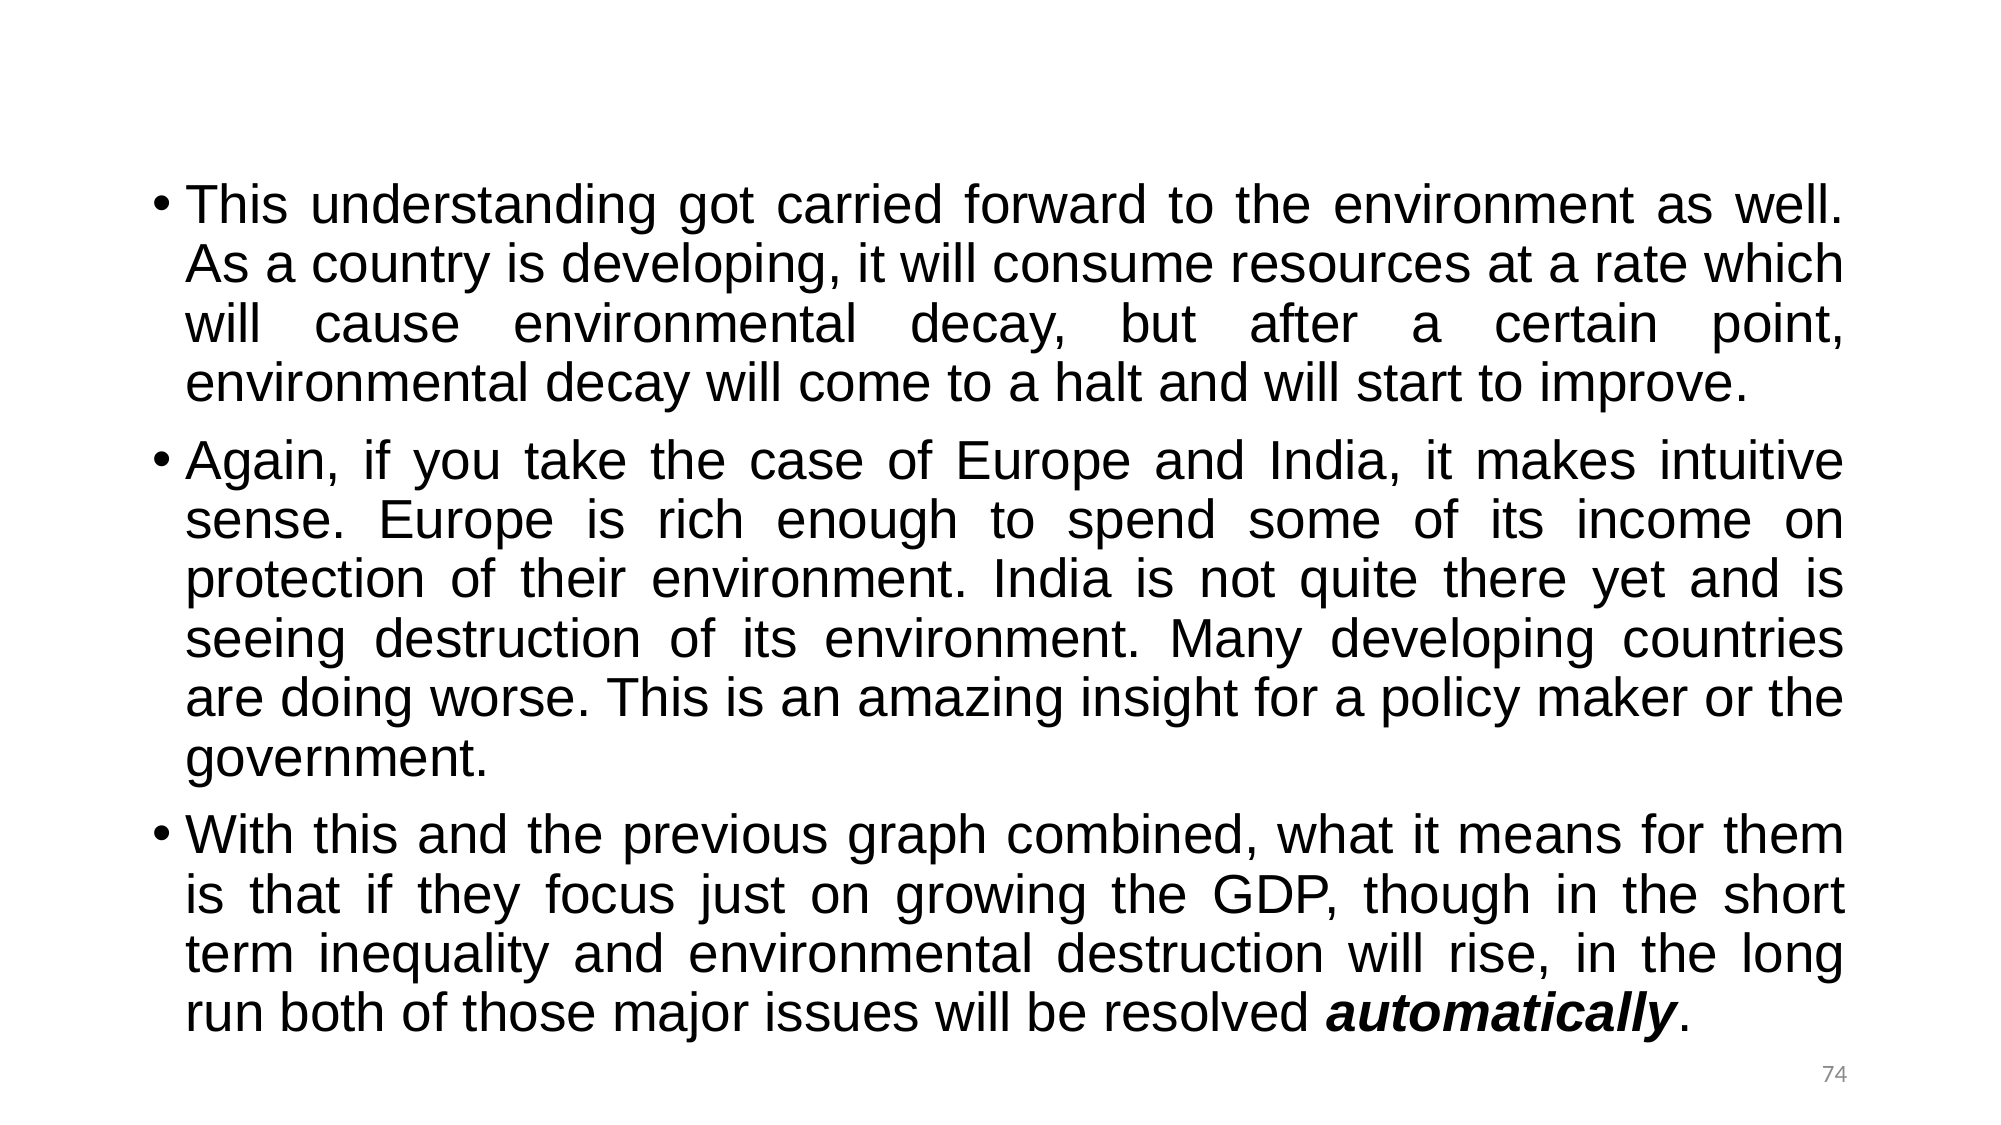

#
This understanding got carried forward to the environment as well. As a country is developing, it will consume resources at a rate which will cause environmental decay, but after a certain point, environmental decay will come to a halt and will start to improve.
Again, if you take the case of Europe and India, it makes intuitive sense. Europe is rich enough to spend some of its income on protection of their environment. India is not quite there yet and is seeing destruction of its environment. Many developing countries are doing worse. This is an amazing insight for a policy maker or the government.
With this and the previous graph combined, what it means for them is that if they focus just on growing the GDP, though in the short term inequality and environmental destruction will rise, in the long run both of those major issues will be resolved automatically.

74